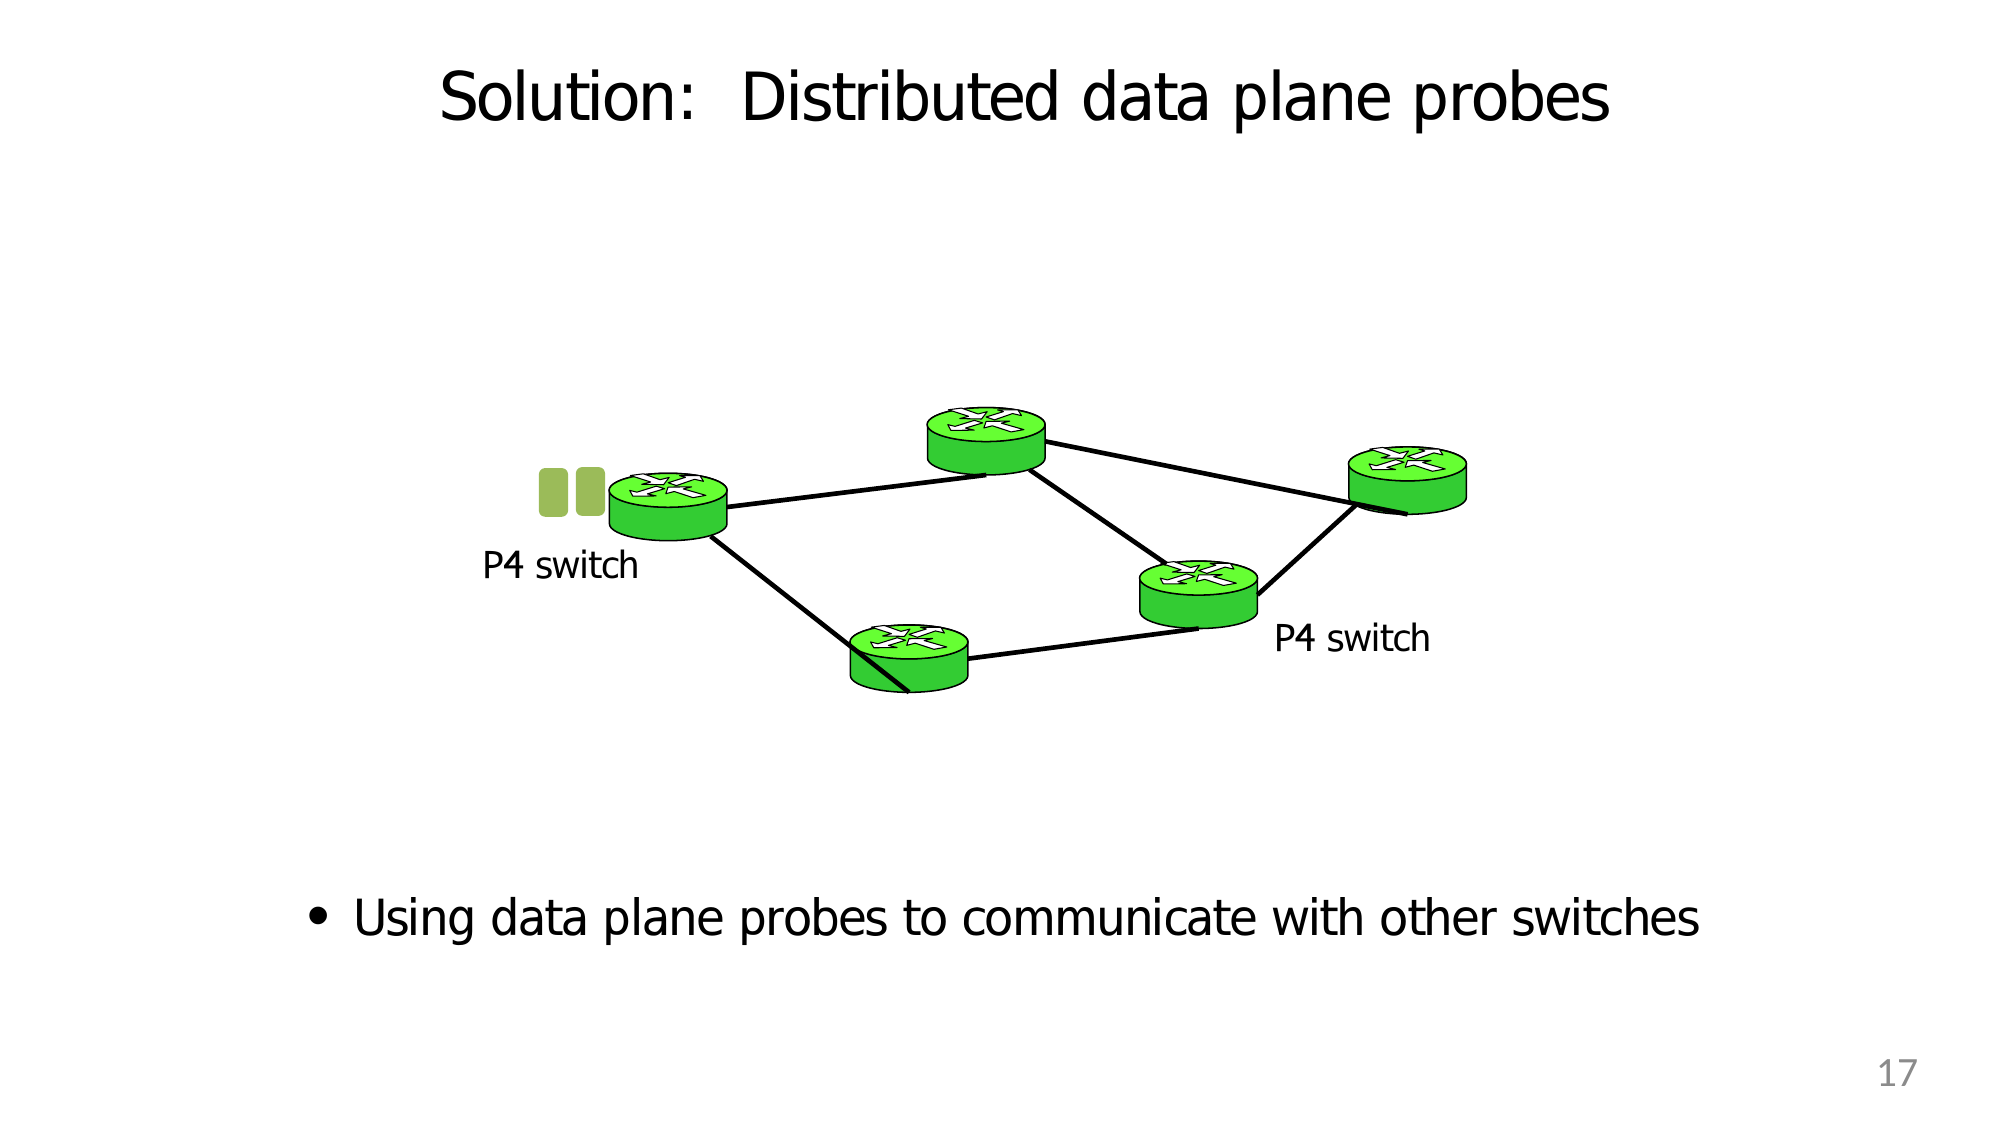

Solution:  Distributed data plane probes

P4 switch

P4 switch

Using data plane probes to communicate with other switches
17